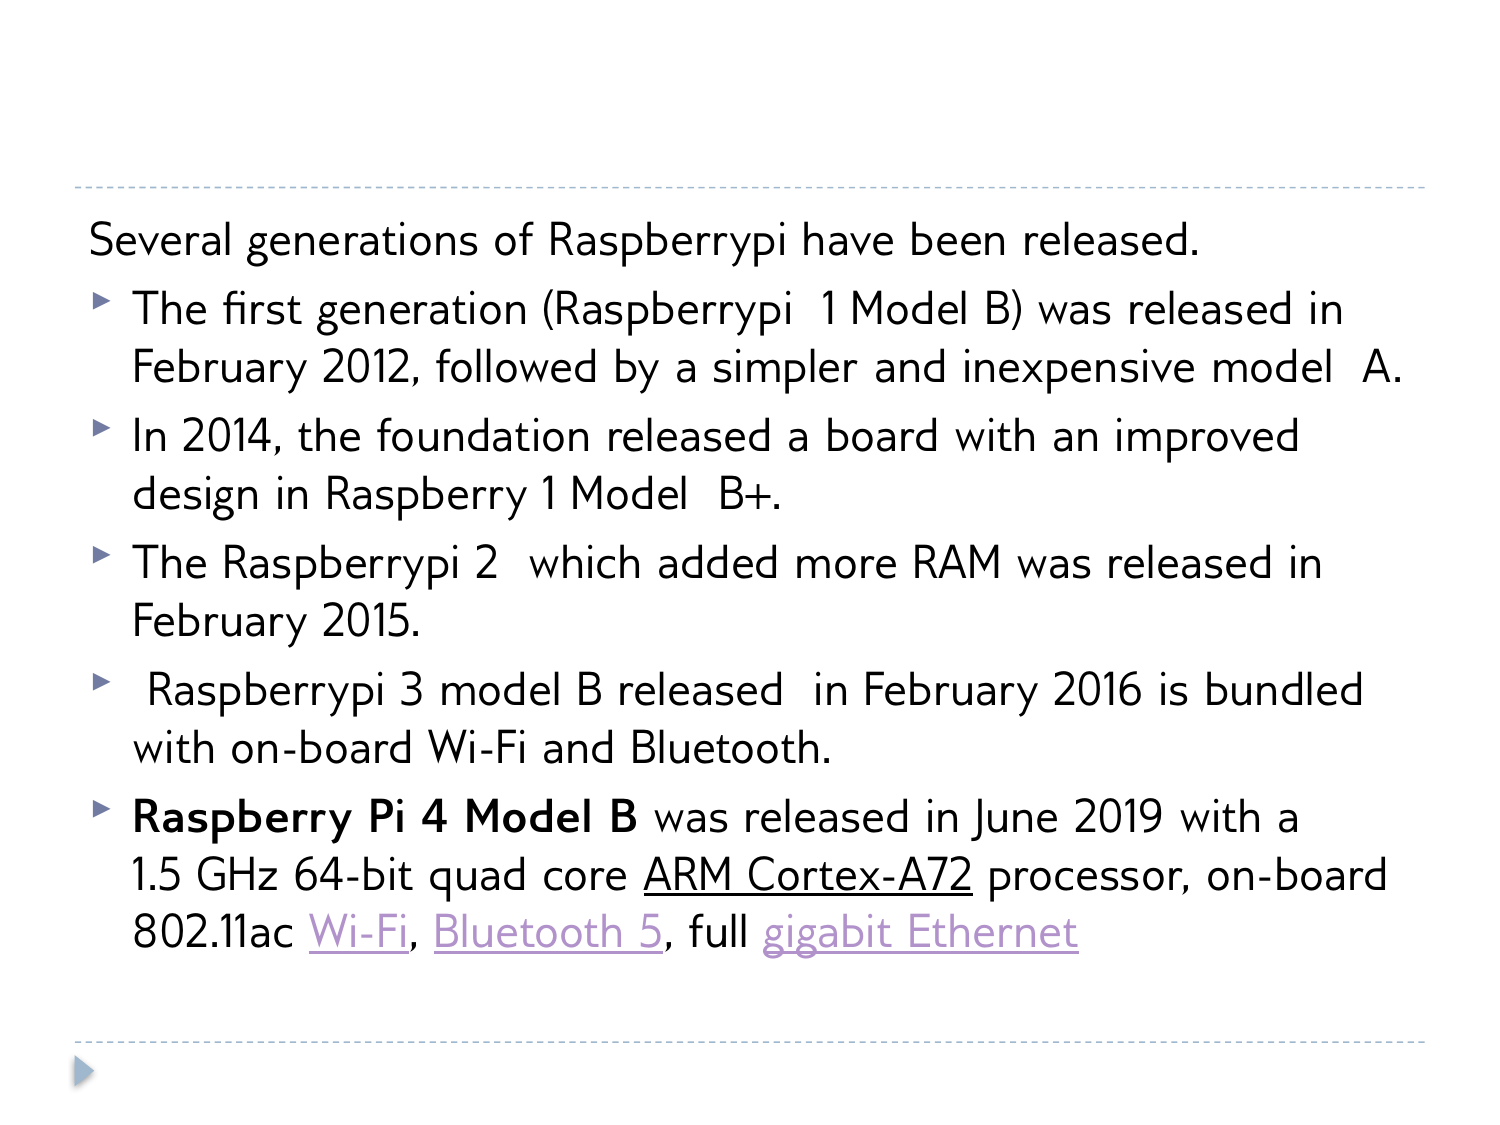

#
Several generations of Raspberrypi have been released.
The first generation (Raspberrypi  1 Model B) was released in February 2012, followed by a simpler and inexpensive model  A.
In 2014, the foundation released a board with an improved design in Raspberry 1 Model  B+.
The Raspberrypi 2  which added more RAM was released in February 2015.
 Raspberrypi 3 model B released  in February 2016 is bundled with on-board Wi-Fi and Bluetooth.
Raspberry Pi 4 Model B was released in June 2019 with a 1.5 GHz 64-bit quad core ARM Cortex-A72 processor, on-board 802.11ac Wi-Fi, Bluetooth 5, full gigabit Ethernet